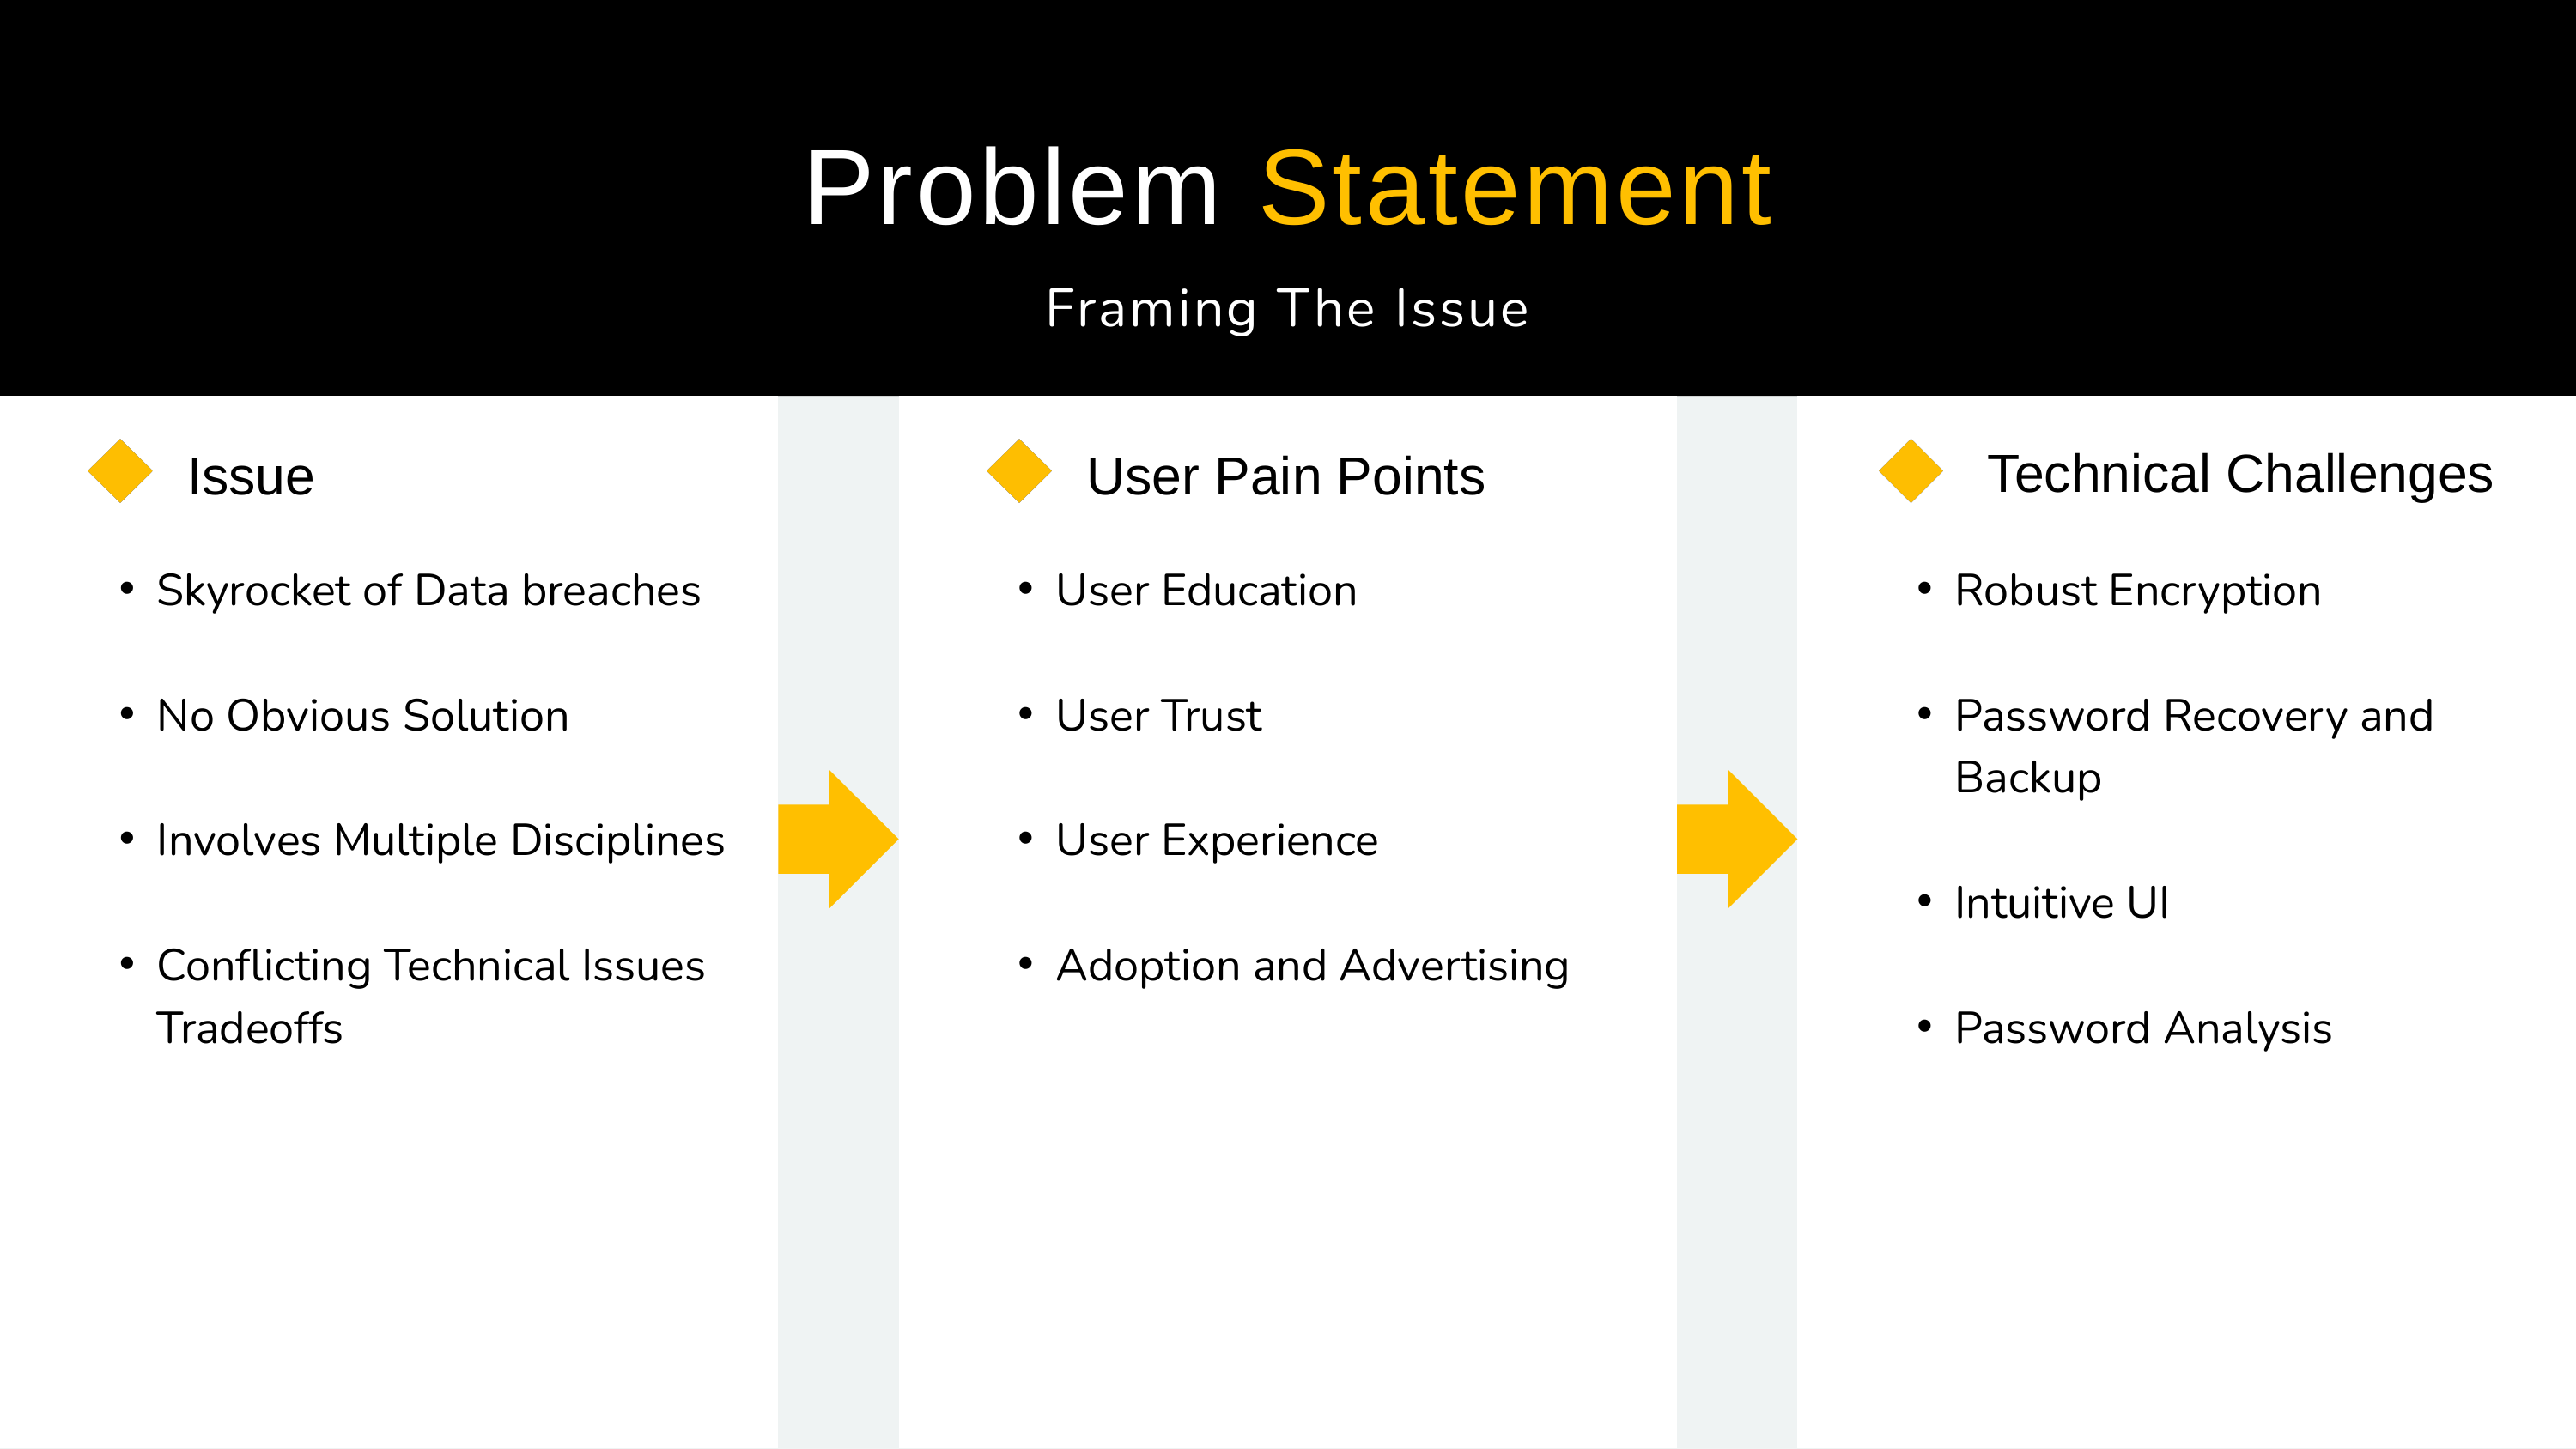

Problem Statement
Framing The Issue

Technical Challenges
Issue
User Pain Points

Skyrocket of Data breaches

No Obvious Solution

Involves Multiple Disciplines

Conflicting Technical Issues Tradeoffs
User Education

User Trust

User Experience

Adoption and Advertising
Robust Encryption

Password Recovery and Backup

Intuitive UI

Password Analysis